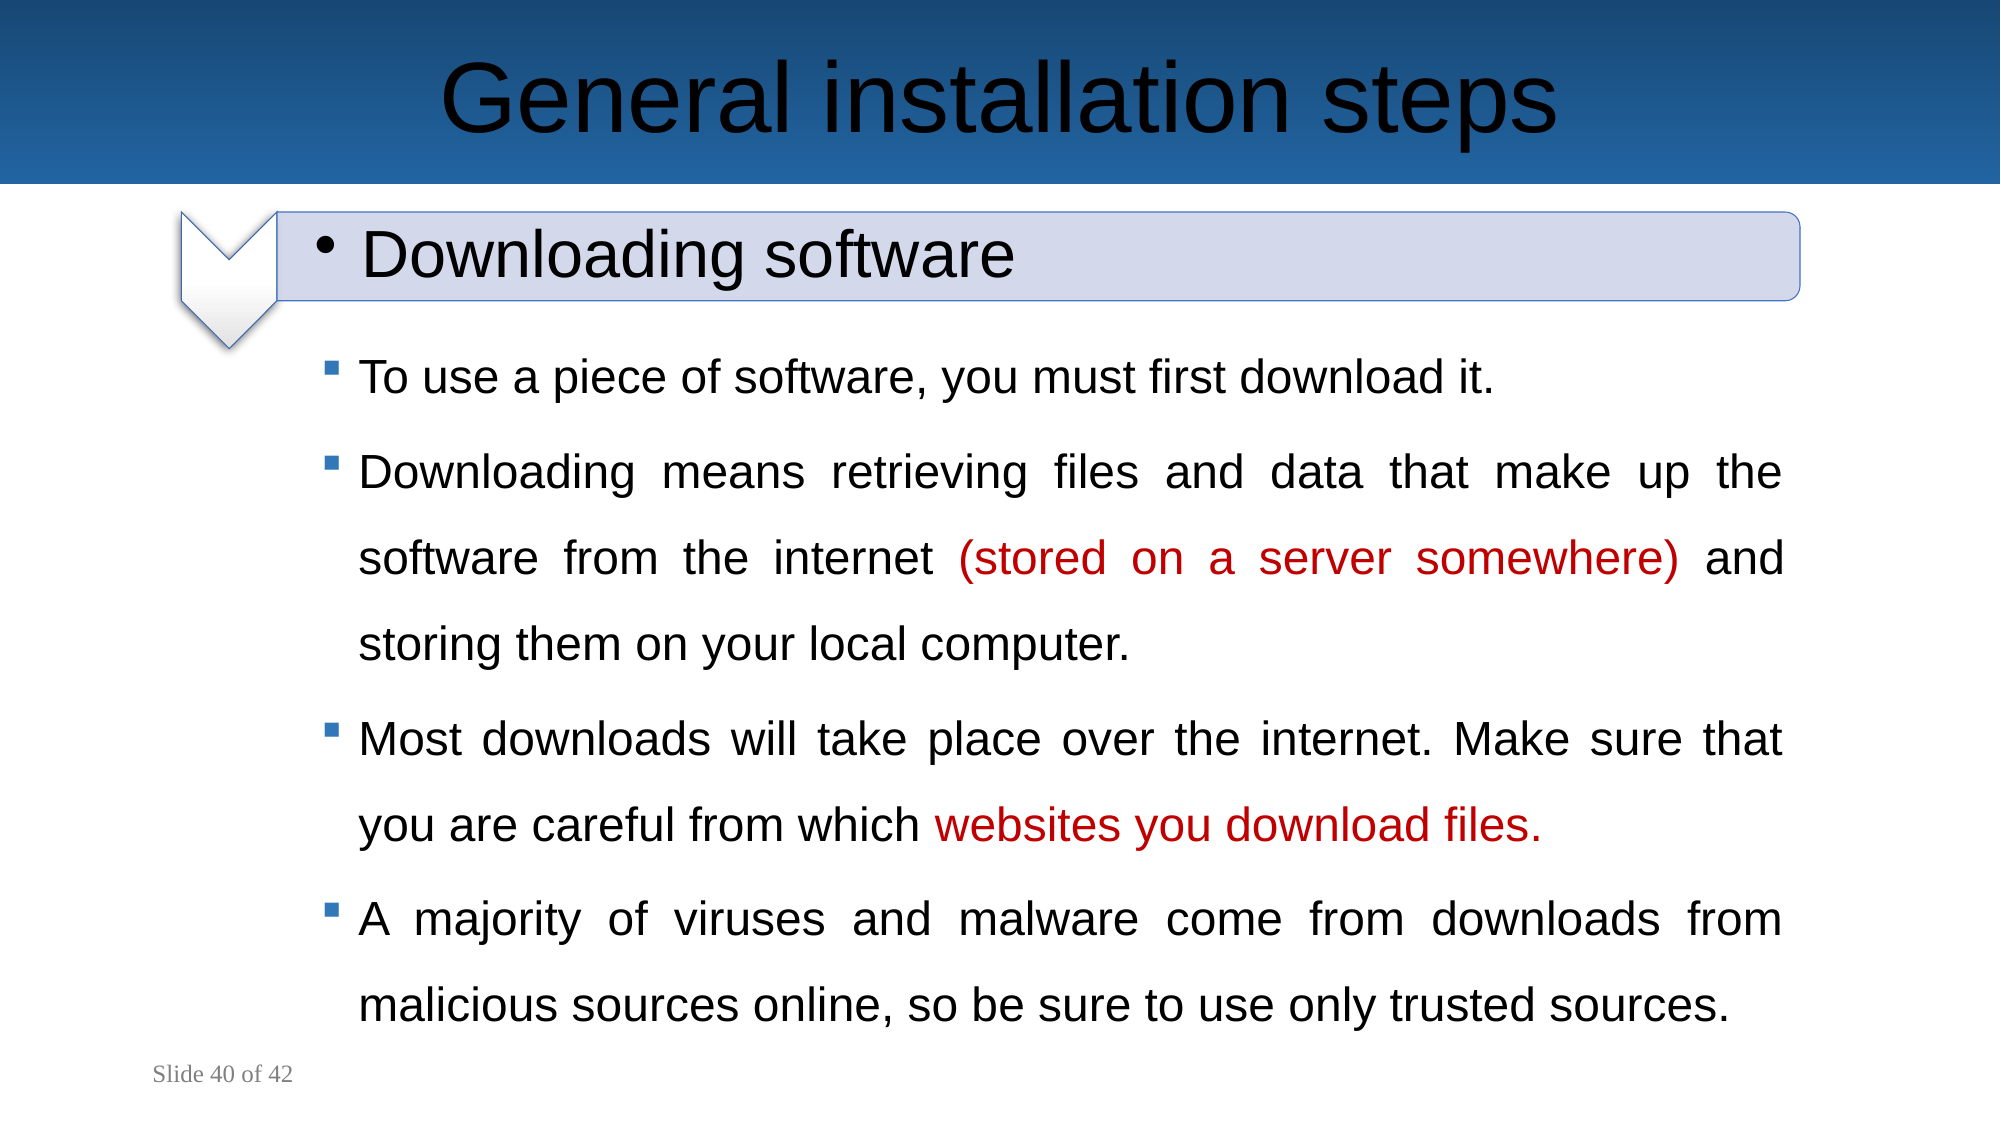

General installation steps

Downloading software
To use a piece of software, you must first download it.
Downloading means retrieving files and data that make up the software from the internet (stored on a server somewhere) and storing them on your local computer.
Most downloads will take place over the internet. Make sure that you are careful from which websites you download files.
A majority of viruses and malware come from downloads from malicious sources online, so be sure to use only trusted sources.
Slide 40 of 42